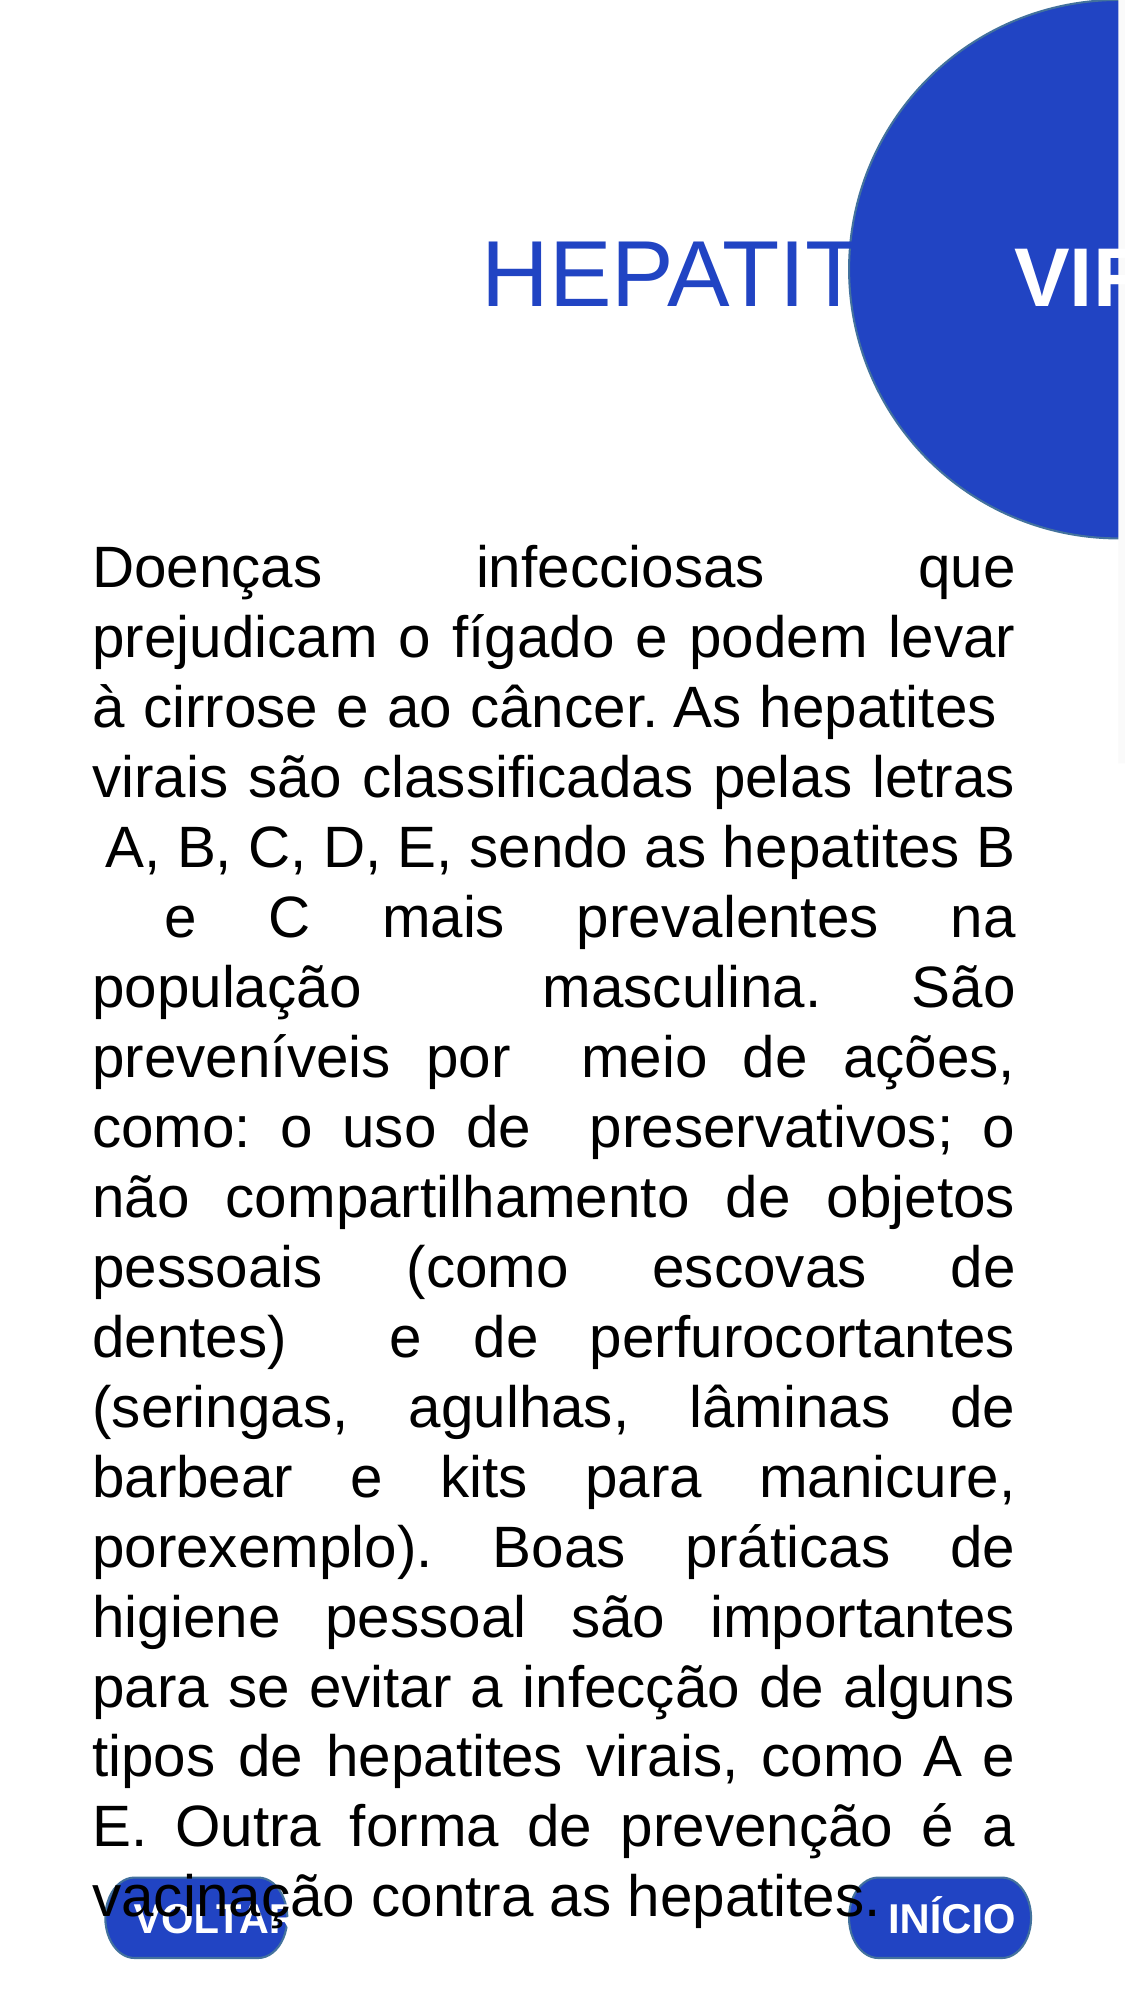

HEPATITES VIRAIS

Doenças infecciosas que prejudicam o fígado e podem levar à cirrose e ao câncer. As hepatites  virais são classificadas pelas letras  A, B, C, D, E, sendo as hepatites B  e C mais prevalentes na população  masculina. São preveníveis por  meio de ações, como: o uso de  preservativos; o não compartilhamento de objetos pessoais (como escovas de dentes)  e de perfurocortantes (seringas, agulhas, lâminas de barbear e kits para manicure, porexemplo). Boas práticas de higiene pessoal são importantes para se evitar a infecção de alguns tipos de hepatites virais, como A e E. Outra forma de prevenção é a vacinação contra as hepatites.

REFERÊNCIAS

VOLTAR
INÍCIO